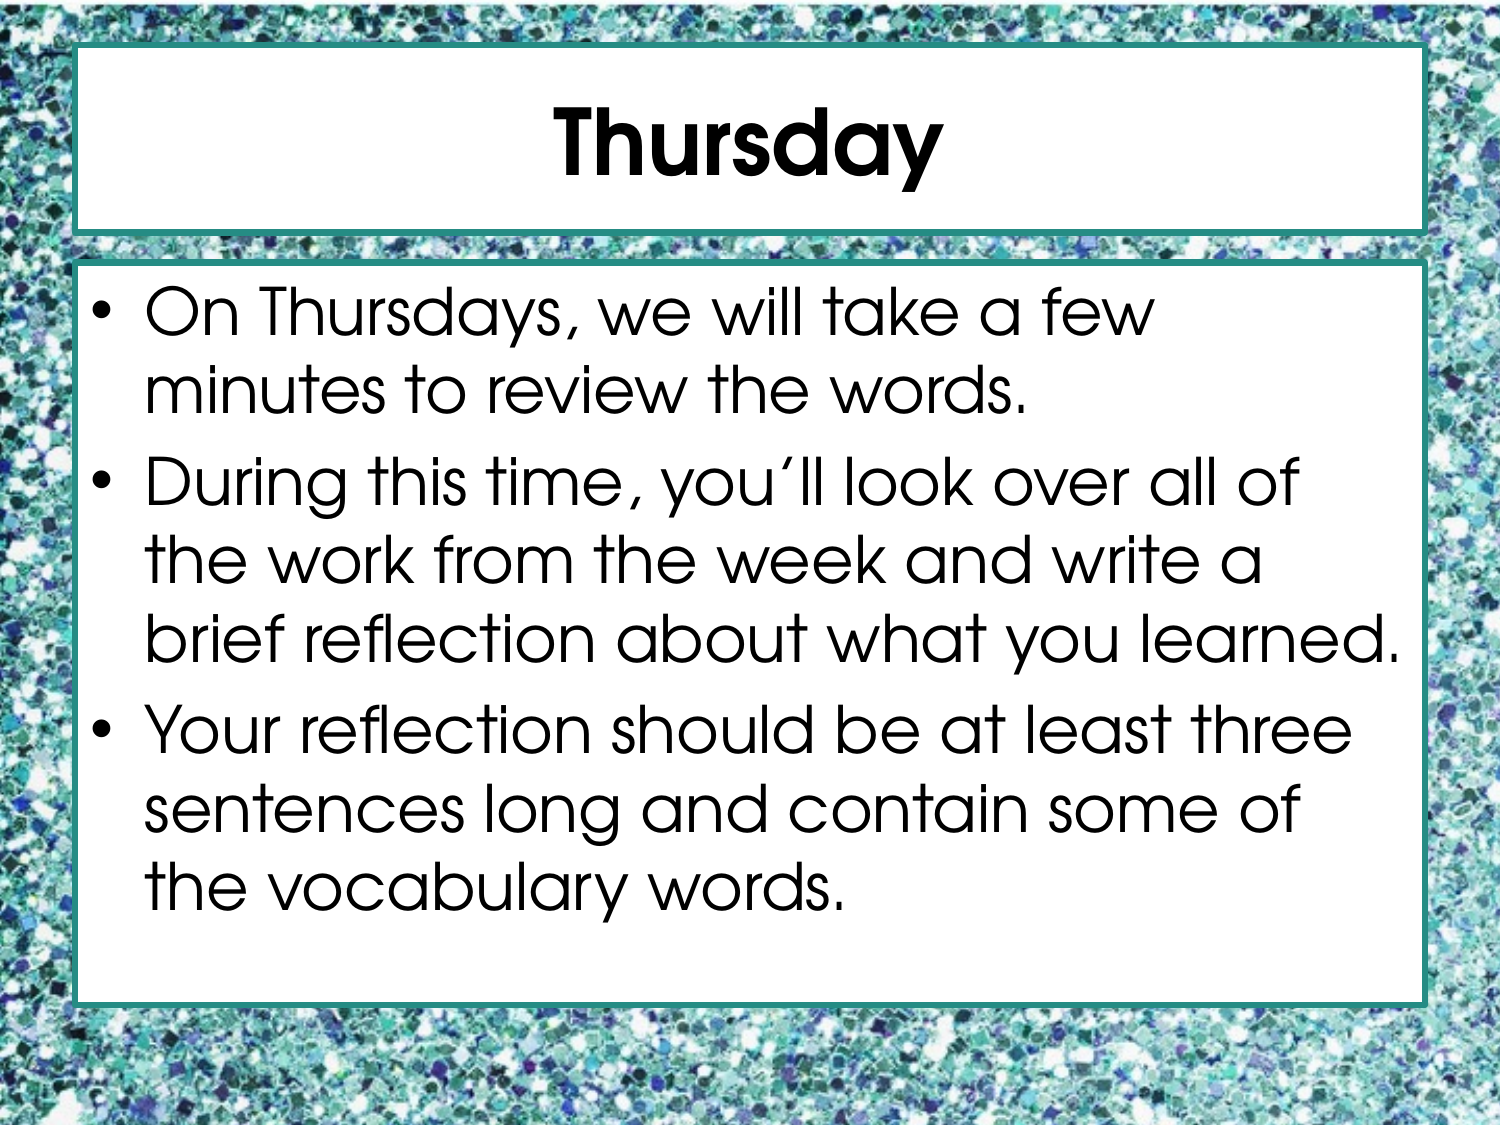

# Thursday
On Thursdays, we will take a few minutes to review the words.
During this time, you’ll look over all of the work from the week and write a brief reflection about what you learned.
Your reflection should be at least three sentences long and contain some of the vocabulary words.